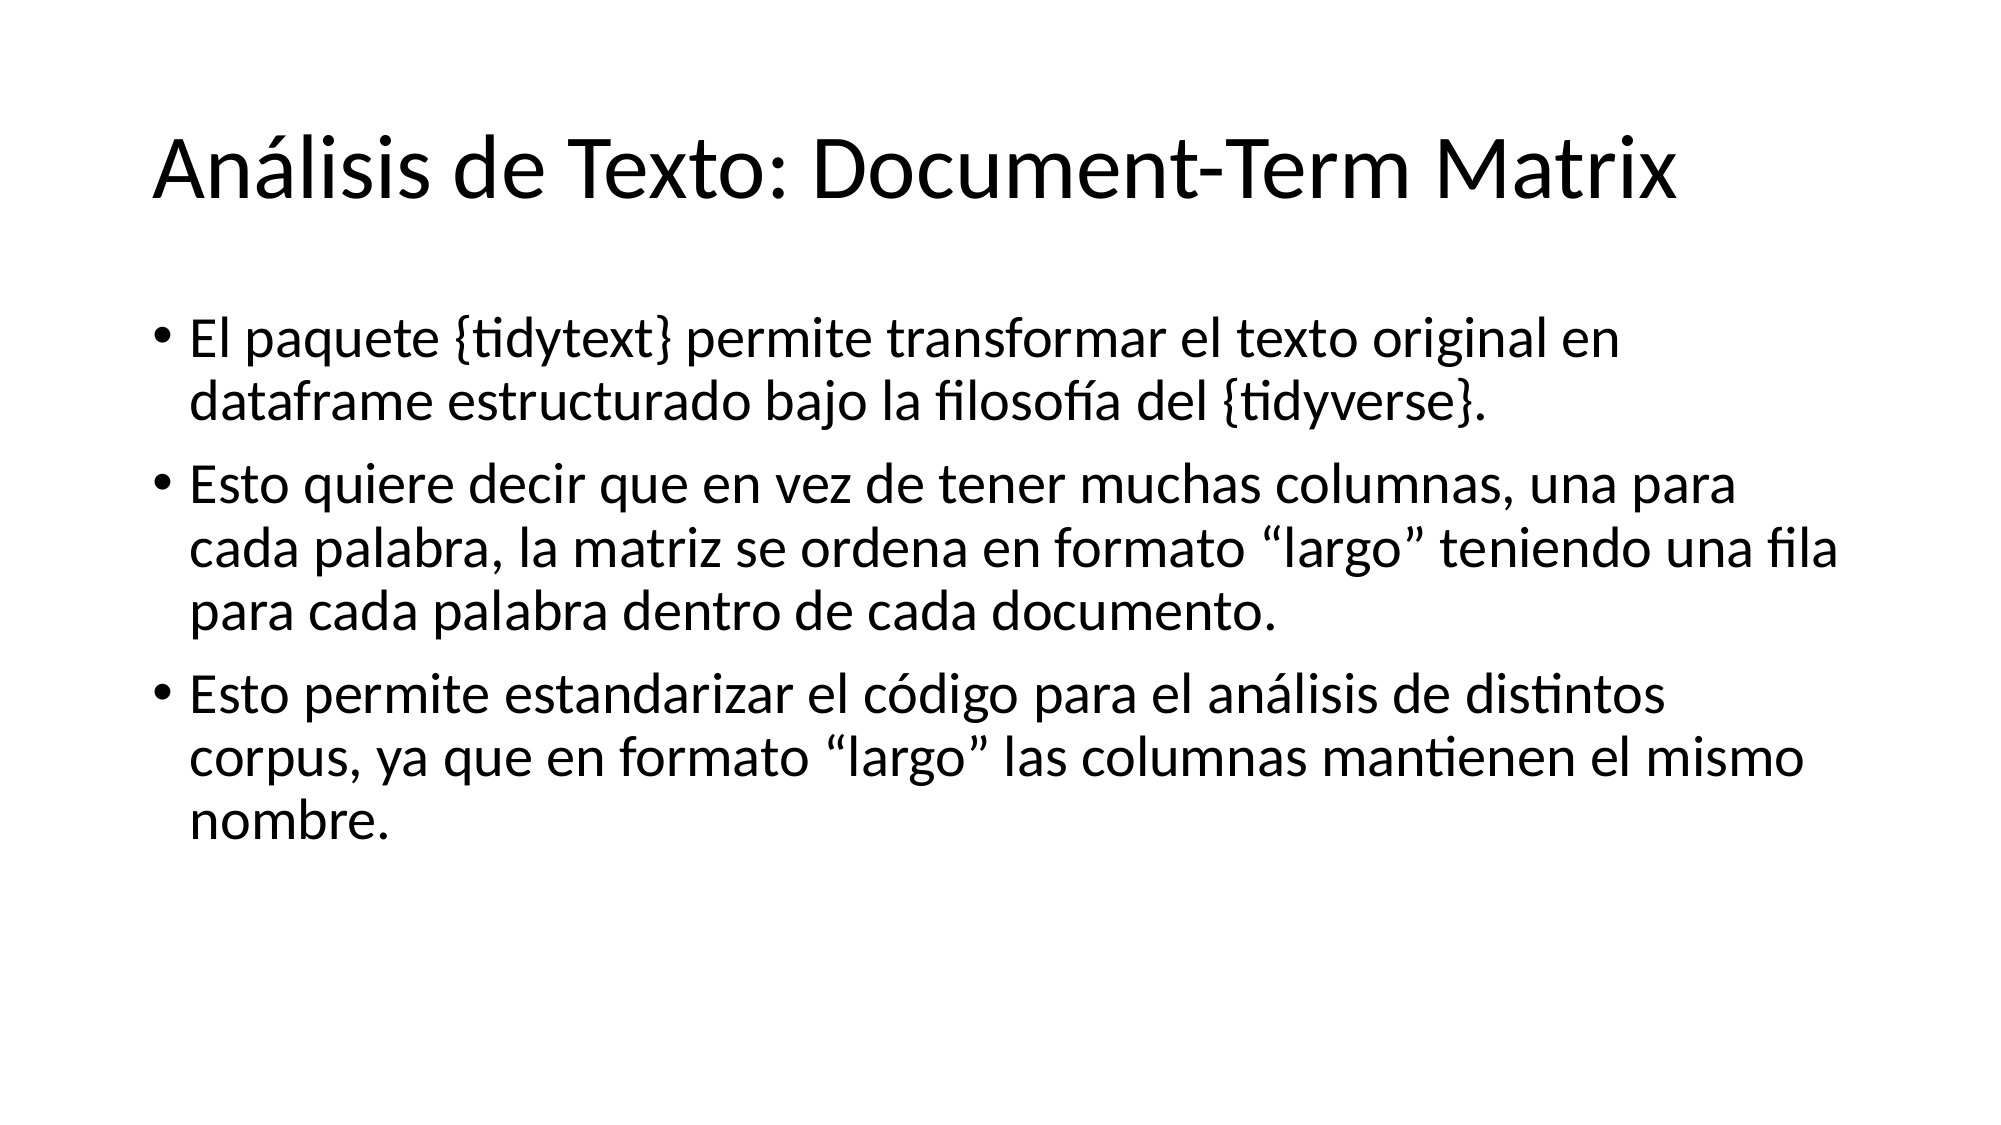

# Análisis de Texto: Document-Term Matrix
El paquete {tidytext} permite transformar el texto original en dataframe estructurado bajo la filosofía del {tidyverse}.
Esto quiere decir que en vez de tener muchas columnas, una para cada palabra, la matriz se ordena en formato “largo” teniendo una fila para cada palabra dentro de cada documento.
Esto permite estandarizar el código para el análisis de distintos corpus, ya que en formato “largo” las columnas mantienen el mismo nombre.